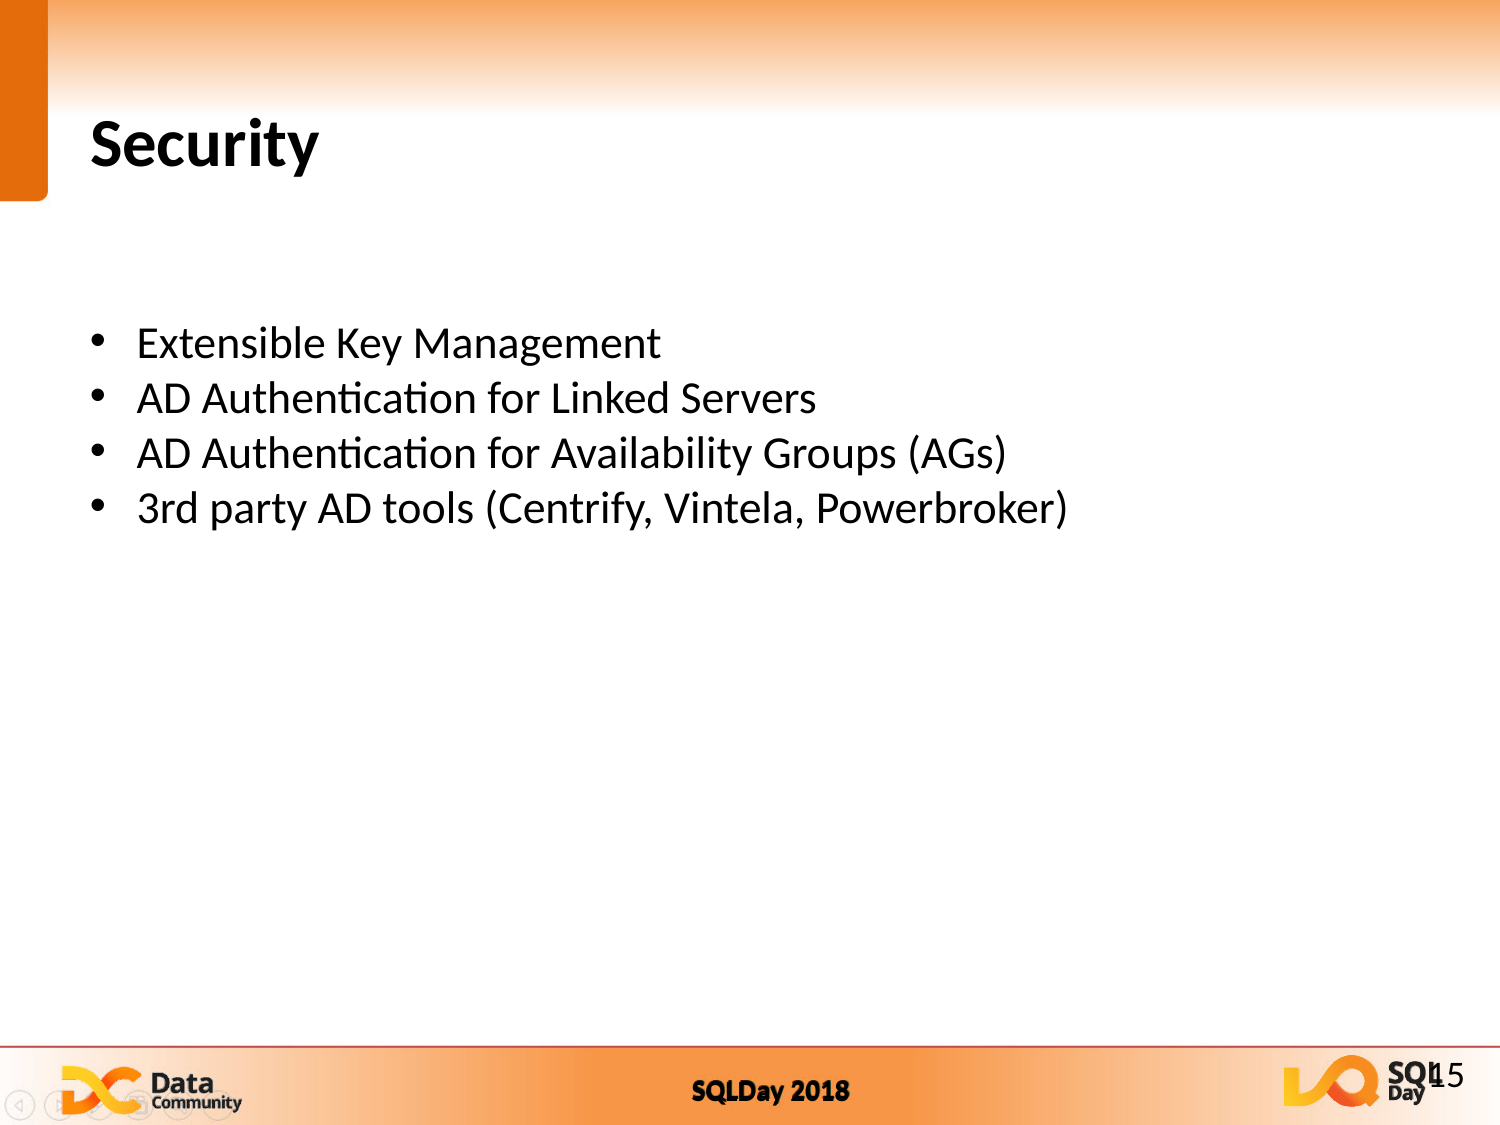

# Security
Extensible Key Management
AD Authentication for Linked Servers
AD Authentication for Availability Groups (AGs)
3rd party AD tools (Centrify, Vintela, Powerbroker)
15